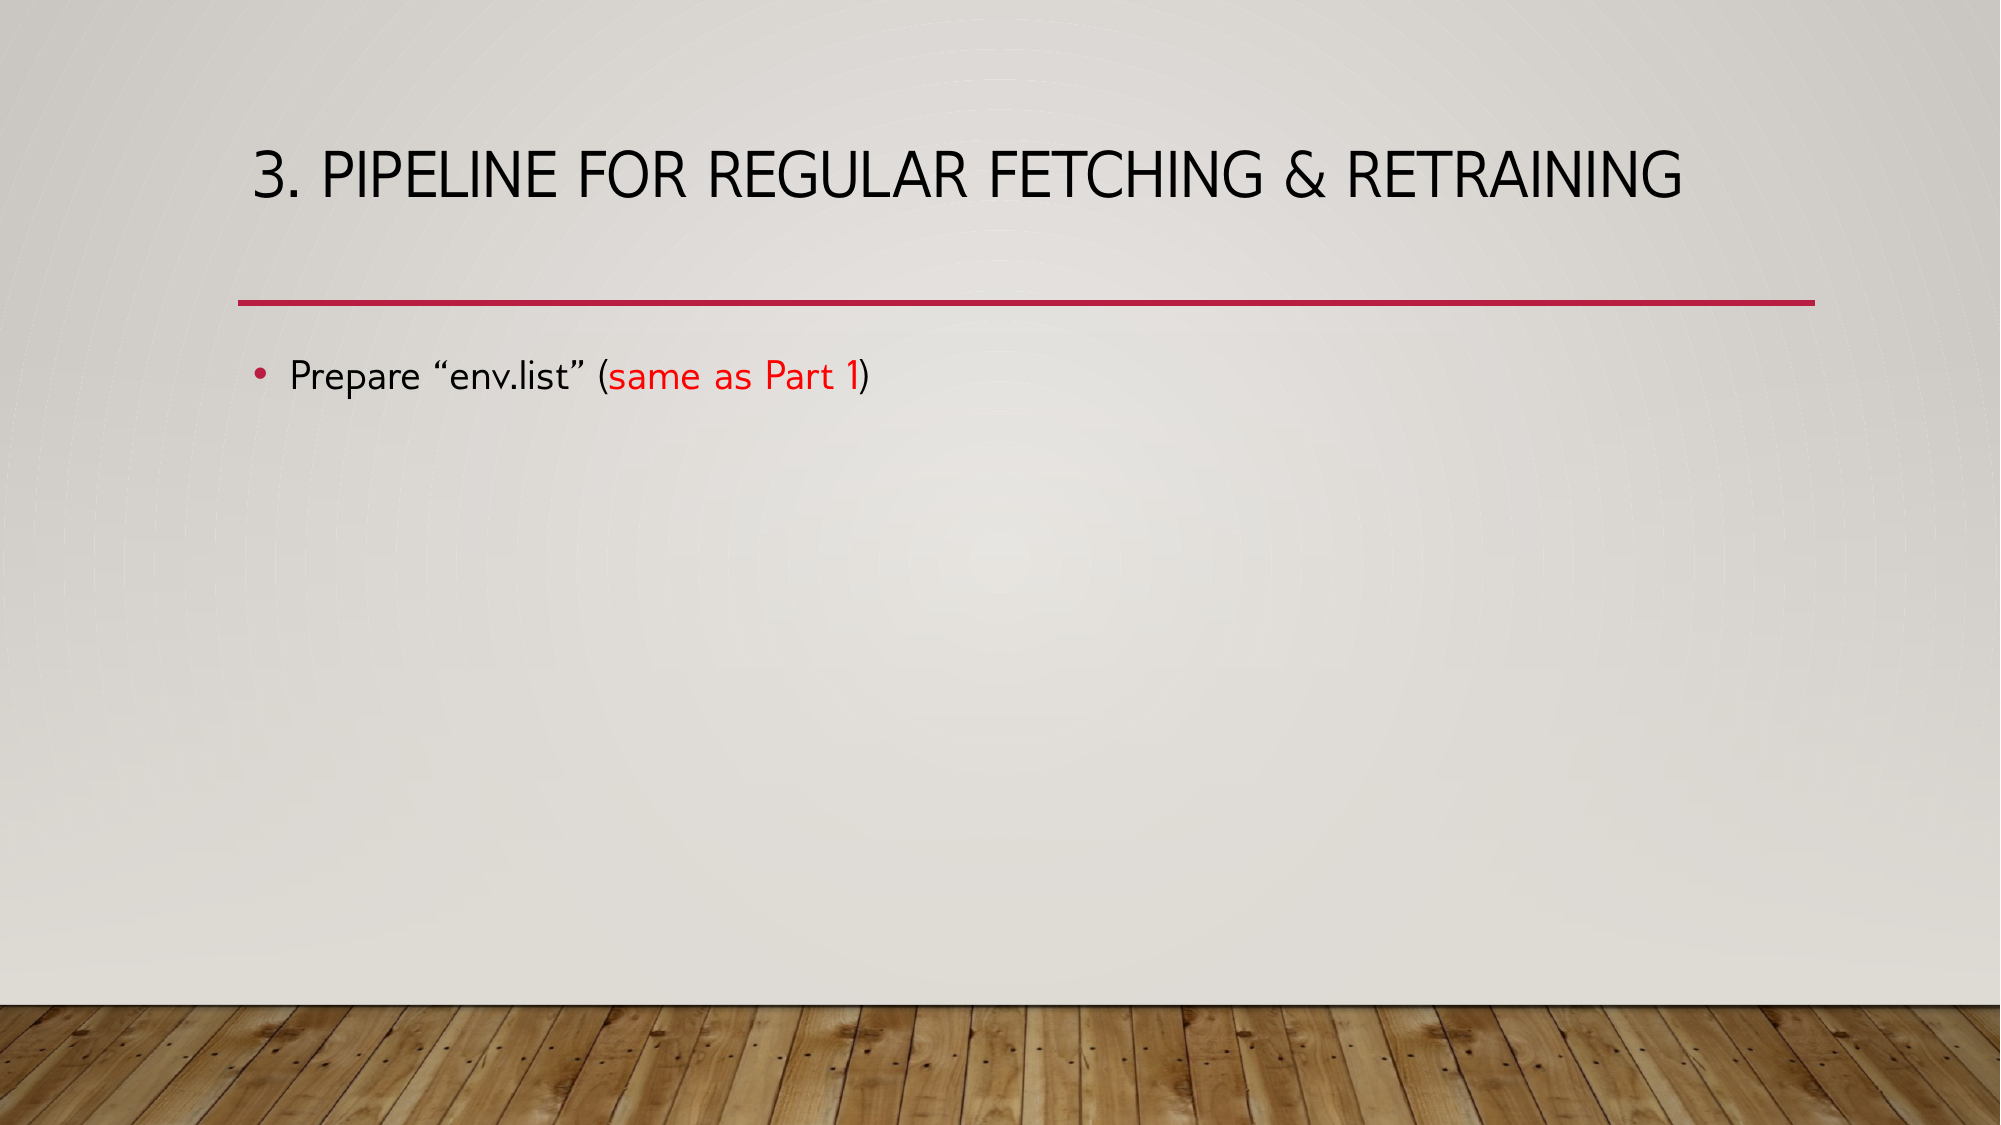

# 3. Pipeline for regular fetching & retraining
Prepare “env.list” (same as Part 1)